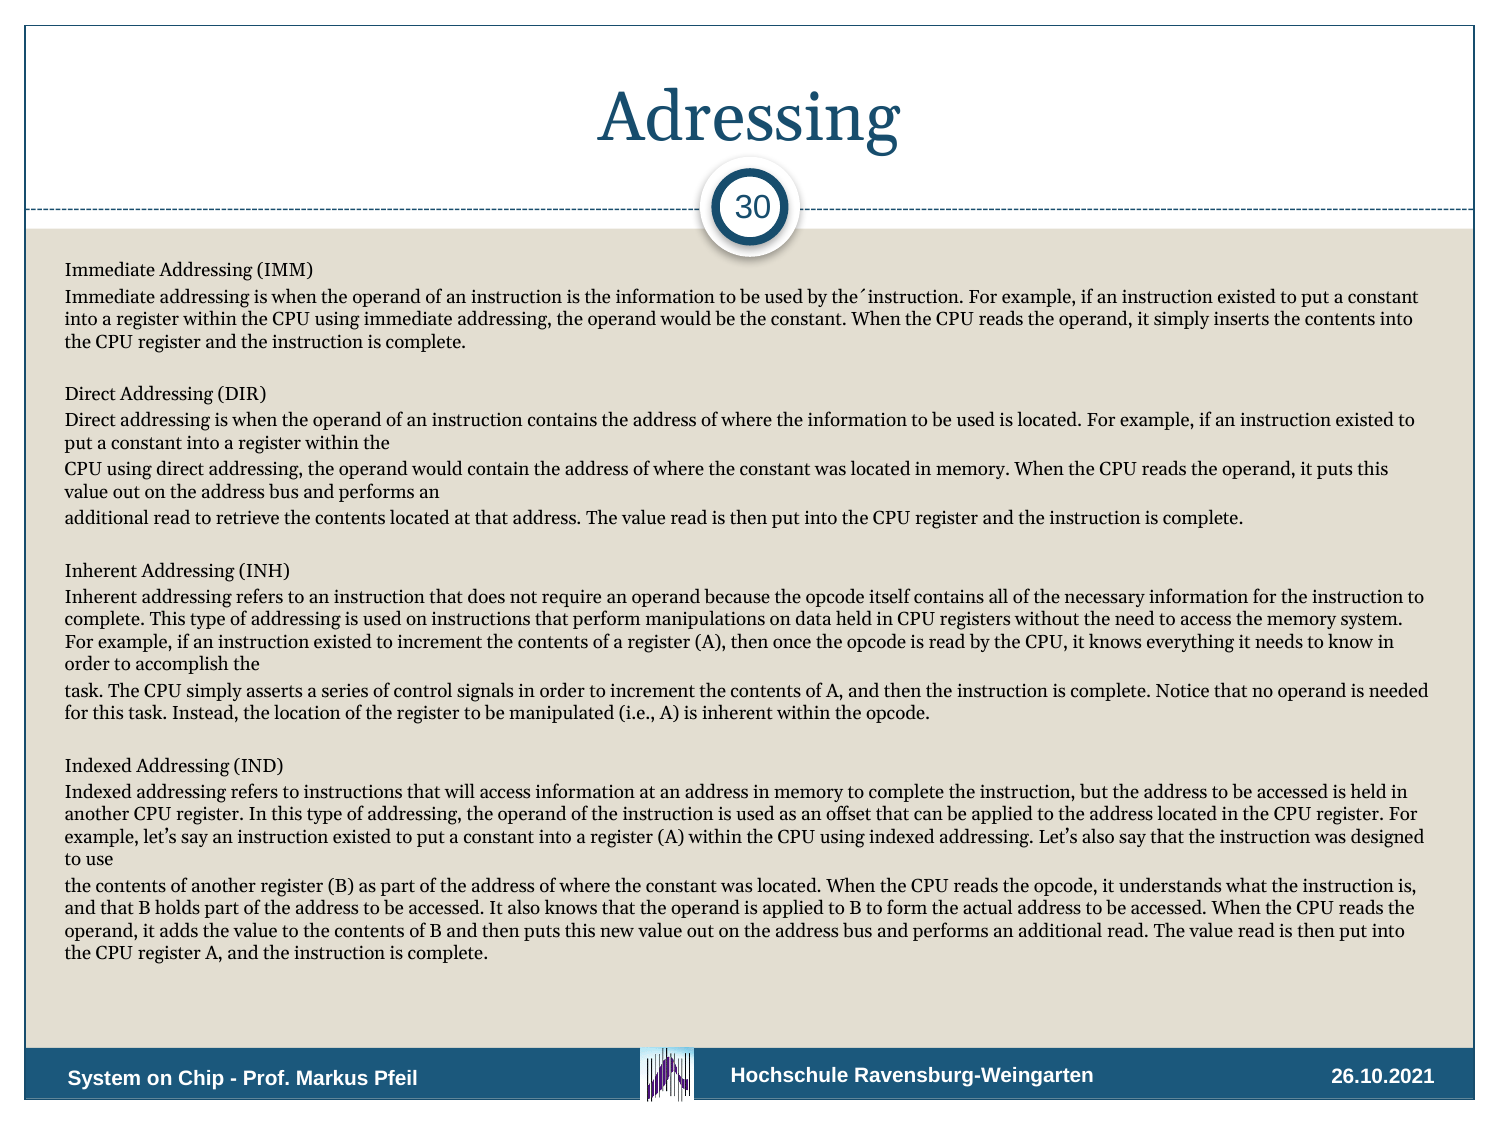

# Adressing
30
Immediate Addressing (IMM)
Immediate addressing is when the operand of an instruction is the information to be used by the´instruction. For example, if an instruction existed to put a constant into a register within the CPU using immediate addressing, the operand would be the constant. When the CPU reads the operand, it simply inserts the contents into the CPU register and the instruction is complete.

Direct Addressing (DIR)
Direct addressing is when the operand of an instruction contains the address of where the information to be used is located. For example, if an instruction existed to put a constant into a register within the
CPU using direct addressing, the operand would contain the address of where the constant was located in memory. When the CPU reads the operand, it puts this value out on the address bus and performs an
additional read to retrieve the contents located at that address. The value read is then put into the CPU register and the instruction is complete.

Inherent Addressing (INH)
Inherent addressing refers to an instruction that does not require an operand because the opcode itself contains all of the necessary information for the instruction to complete. This type of addressing is used on instructions that perform manipulations on data held in CPU registers without the need to access the memory system. For example, if an instruction existed to increment the contents of a register (A), then once the opcode is read by the CPU, it knows everything it needs to know in order to accomplish the
task. The CPU simply asserts a series of control signals in order to increment the contents of A, and then the instruction is complete. Notice that no operand is needed for this task. Instead, the location of the register to be manipulated (i.e., A) is inherent within the opcode.

Indexed Addressing (IND)
Indexed addressing refers to instructions that will access information at an address in memory to complete the instruction, but the address to be accessed is held in another CPU register. In this type of addressing, the operand of the instruction is used as an offset that can be applied to the address located in the CPU register. For example, let’s say an instruction existed to put a constant into a register (A) within the CPU using indexed addressing. Let’s also say that the instruction was designed to use
the contents of another register (B) as part of the address of where the constant was located. When the CPU reads the opcode, it understands what the instruction is, and that B holds part of the address to be accessed. It also knows that the operand is applied to B to form the actual address to be accessed. When the CPU reads the operand, it adds the value to the contents of B and then puts this new value out on the address bus and performs an additional read. The value read is then put into the CPU register A, and the instruction is complete.
26.10.2021
System on Chip - Prof. Markus Pfeil